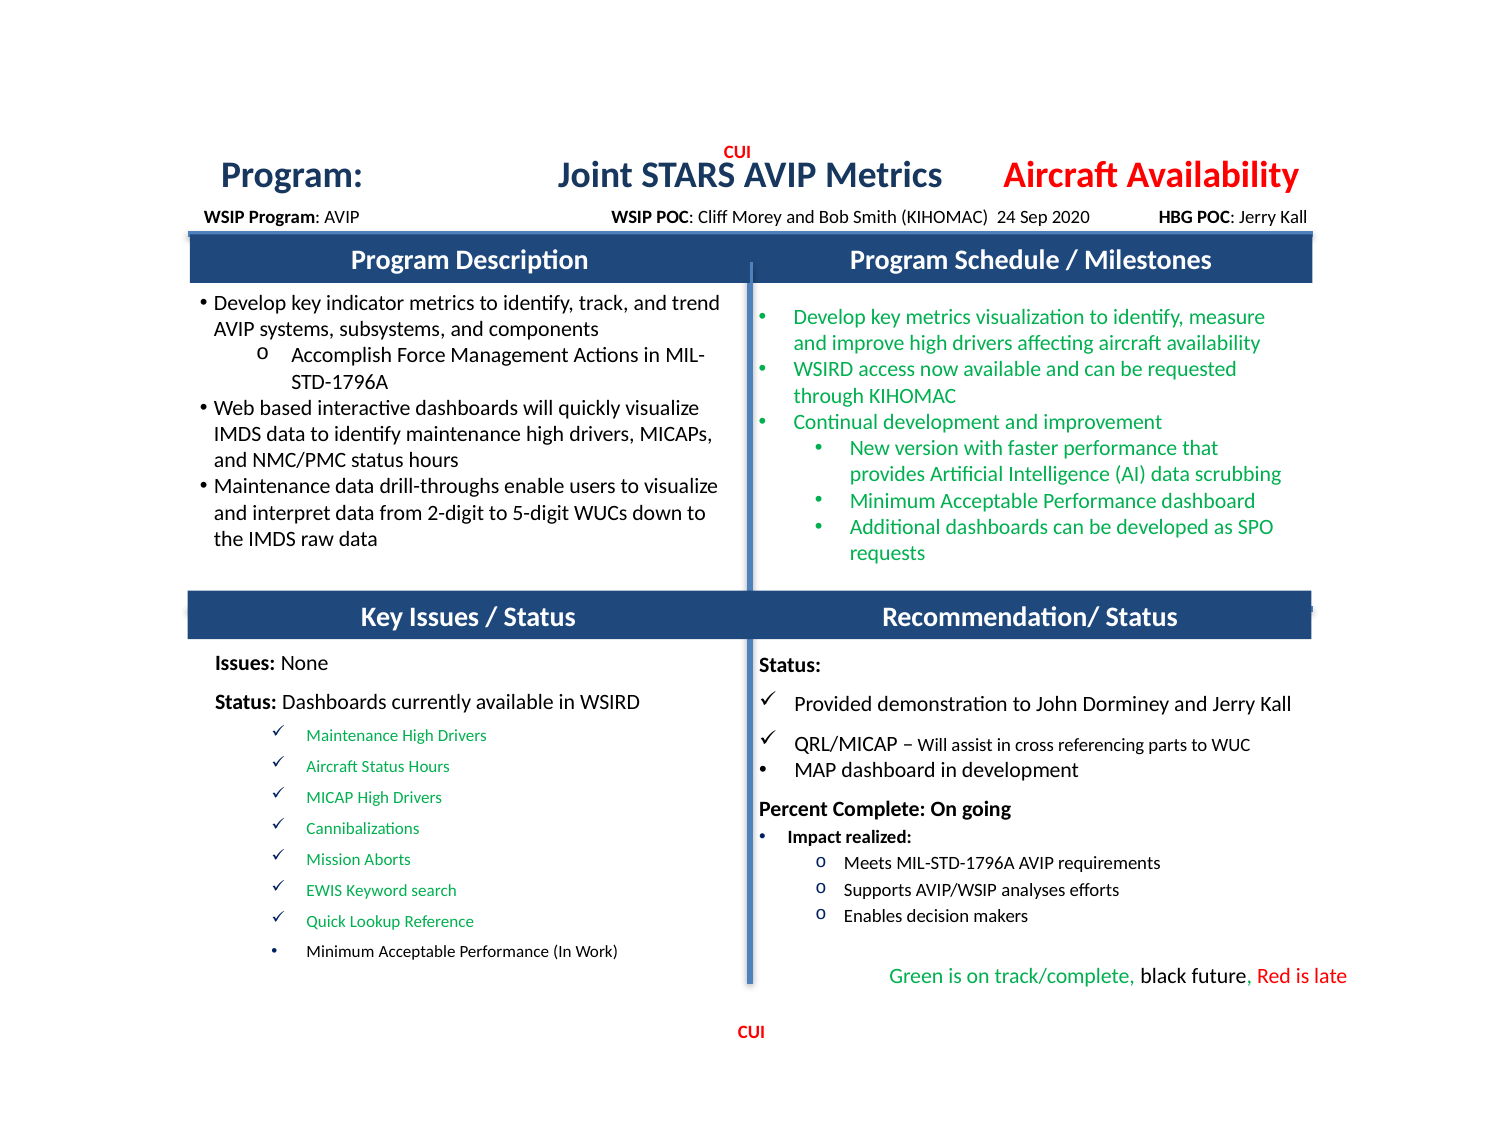

CUI
Program:                       Joint STARS AVIP Metrics       Aircraft Availability
WSIP Program: AVIP
WSIP POC: Cliff Morey and Bob Smith (KIHOMAC)  24 Sep 2020
HBG POC: Jerry Kall
Program Description
Program Schedule / Milestones
Develop key metrics visualization to identify, measure and improve high drivers affecting aircraft availability
WSIRD access now available and can be requested through KIHOMAC
Continual development and improvement
New version with faster performance that provides Artificial Intelligence (AI) data scrubbing
Minimum Acceptable Performance dashboard
Additional dashboards can be developed as SPO requests

Develop key indicator metrics to identify, track, and trend AVIP systems, subsystems, and components
Accomplish Force Management Actions in MIL-STD-1796A
Web based interactive dashboards will quickly visualize IMDS data to identify maintenance high drivers, MICAPs, and NMC/PMC status hours
Maintenance data drill-throughs enable users to visualize and interpret data from 2-digit to 5-digit WUCs down to the IMDS raw data

Key Issues / Status
Recommendation/ Status
Issues: None
Status: Dashboards currently available in WSIRD
Maintenance High Drivers
Aircraft Status Hours
MICAP High Drivers
Cannibalizations
Mission Aborts
EWIS Keyword search
Quick Lookup Reference
Minimum Acceptable Performance (In Work)

Status:
Provided demonstration to John Dorminey and Jerry Kall
QRL/MICAP – Will assist in cross referencing parts to WUC
MAP dashboard in development
Percent Complete: On going
Impact realized:
Meets MIL-STD-1796A AVIP requirements
Supports AVIP/WSIP analyses efforts
Enables decision makers

Green is on track/complete, black future, Red is late

CUI